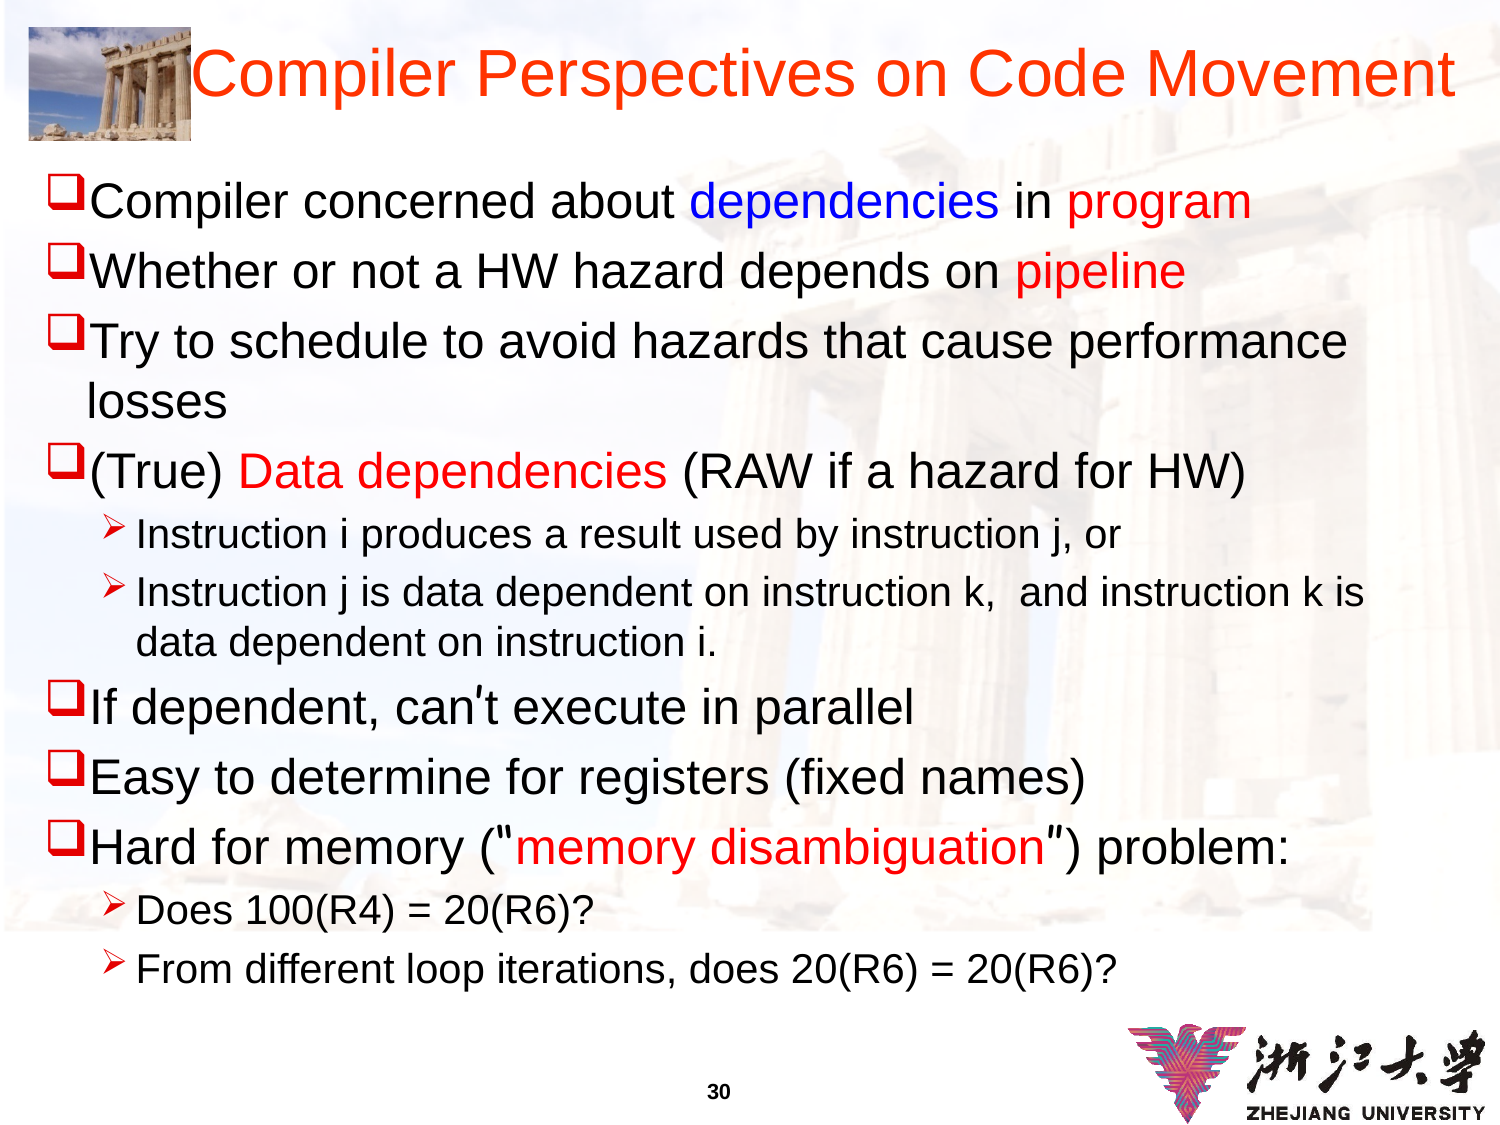

# Compiler Perspectives on Code Movement
Compiler concerned about dependencies in program
Whether or not a HW hazard depends on pipeline
Try to schedule to avoid hazards that cause performance losses
(True) Data dependencies (RAW if a hazard for HW)
Instruction i produces a result used by instruction j, or
Instruction j is data dependent on instruction k,  and instruction k is data dependent on instruction i.
If dependent, can’t execute in parallel
Easy to determine for registers (fixed names)
Hard for memory (“memory disambiguation”) problem:
Does 100(R4) = 20(R6)?
From different loop iterations, does 20(R6) = 20(R6)?